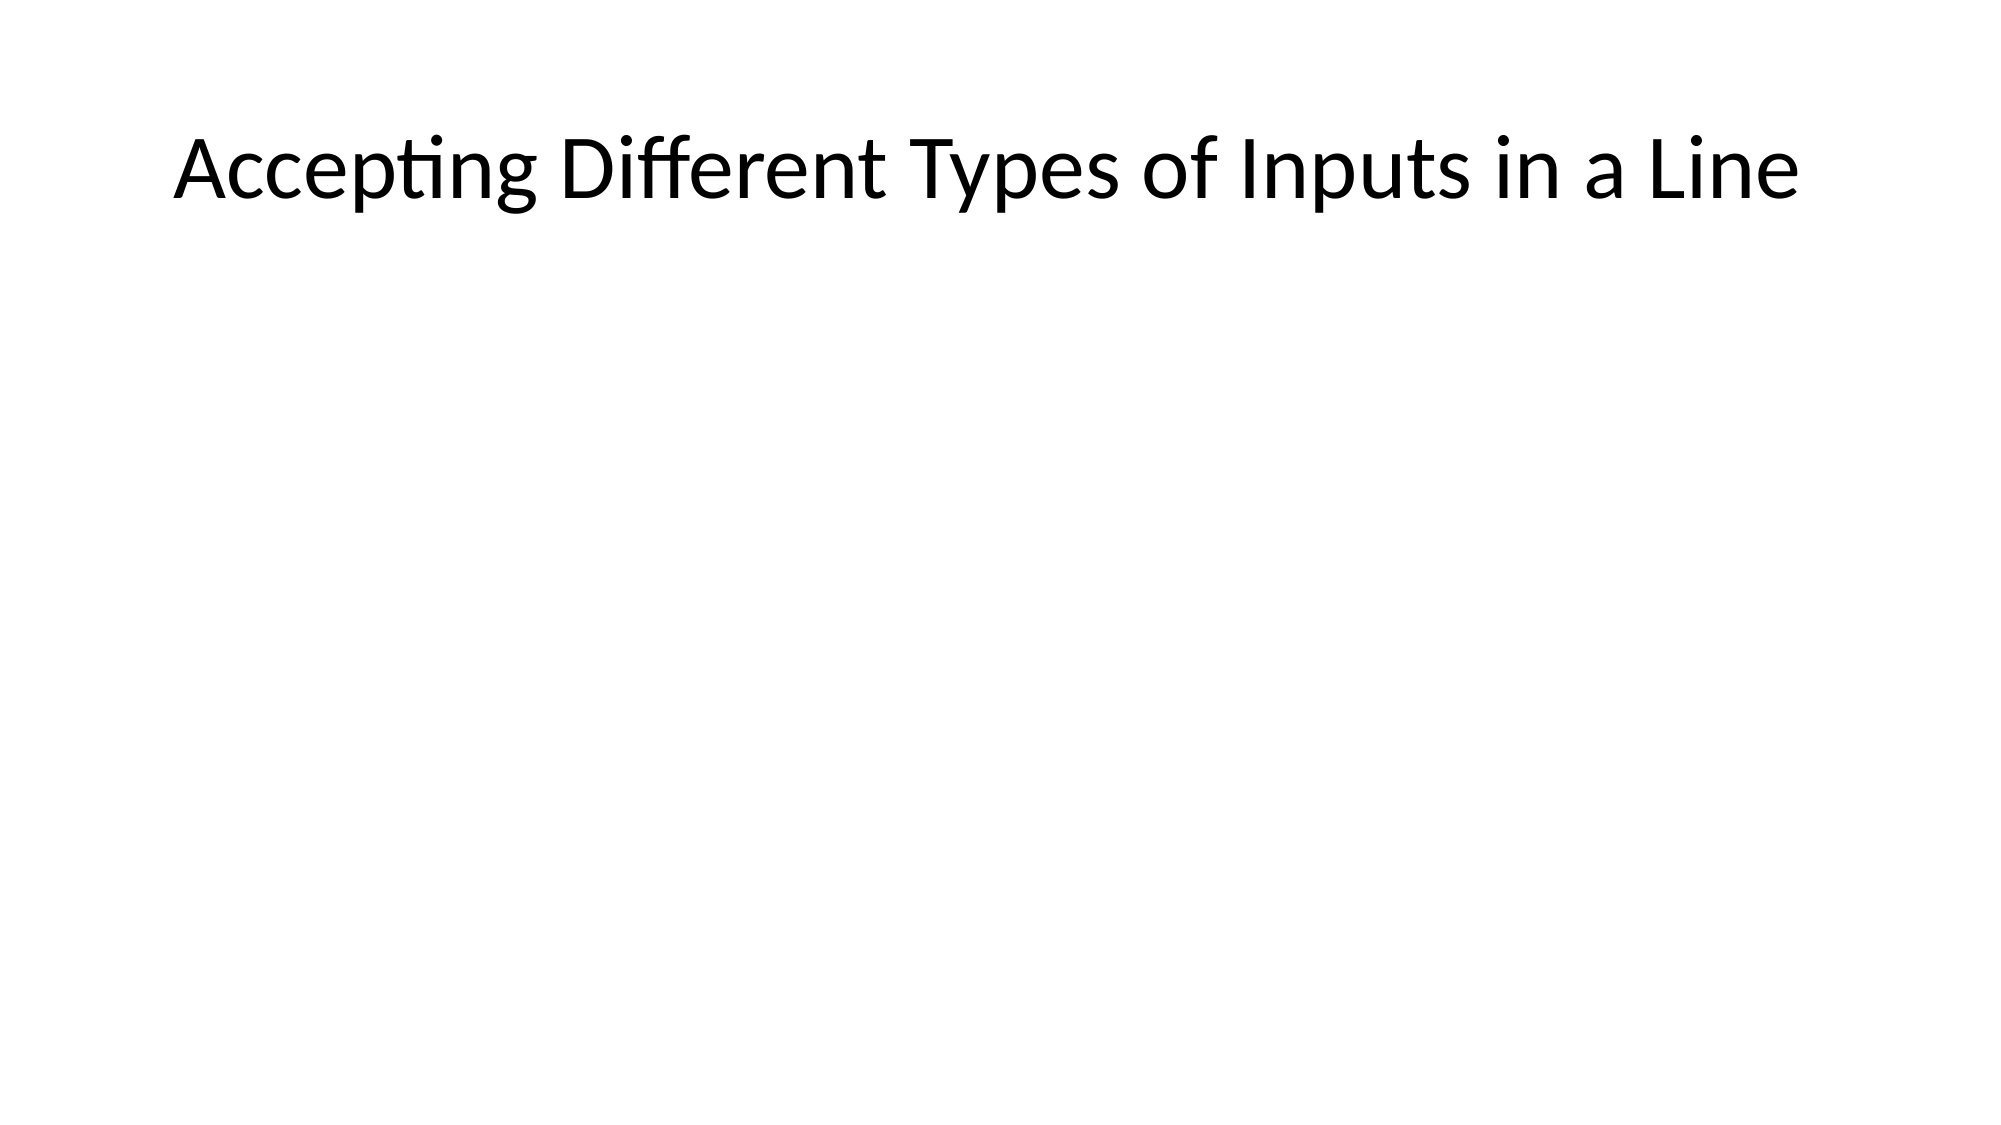

# Accepting Different Types of Inputs in a Line